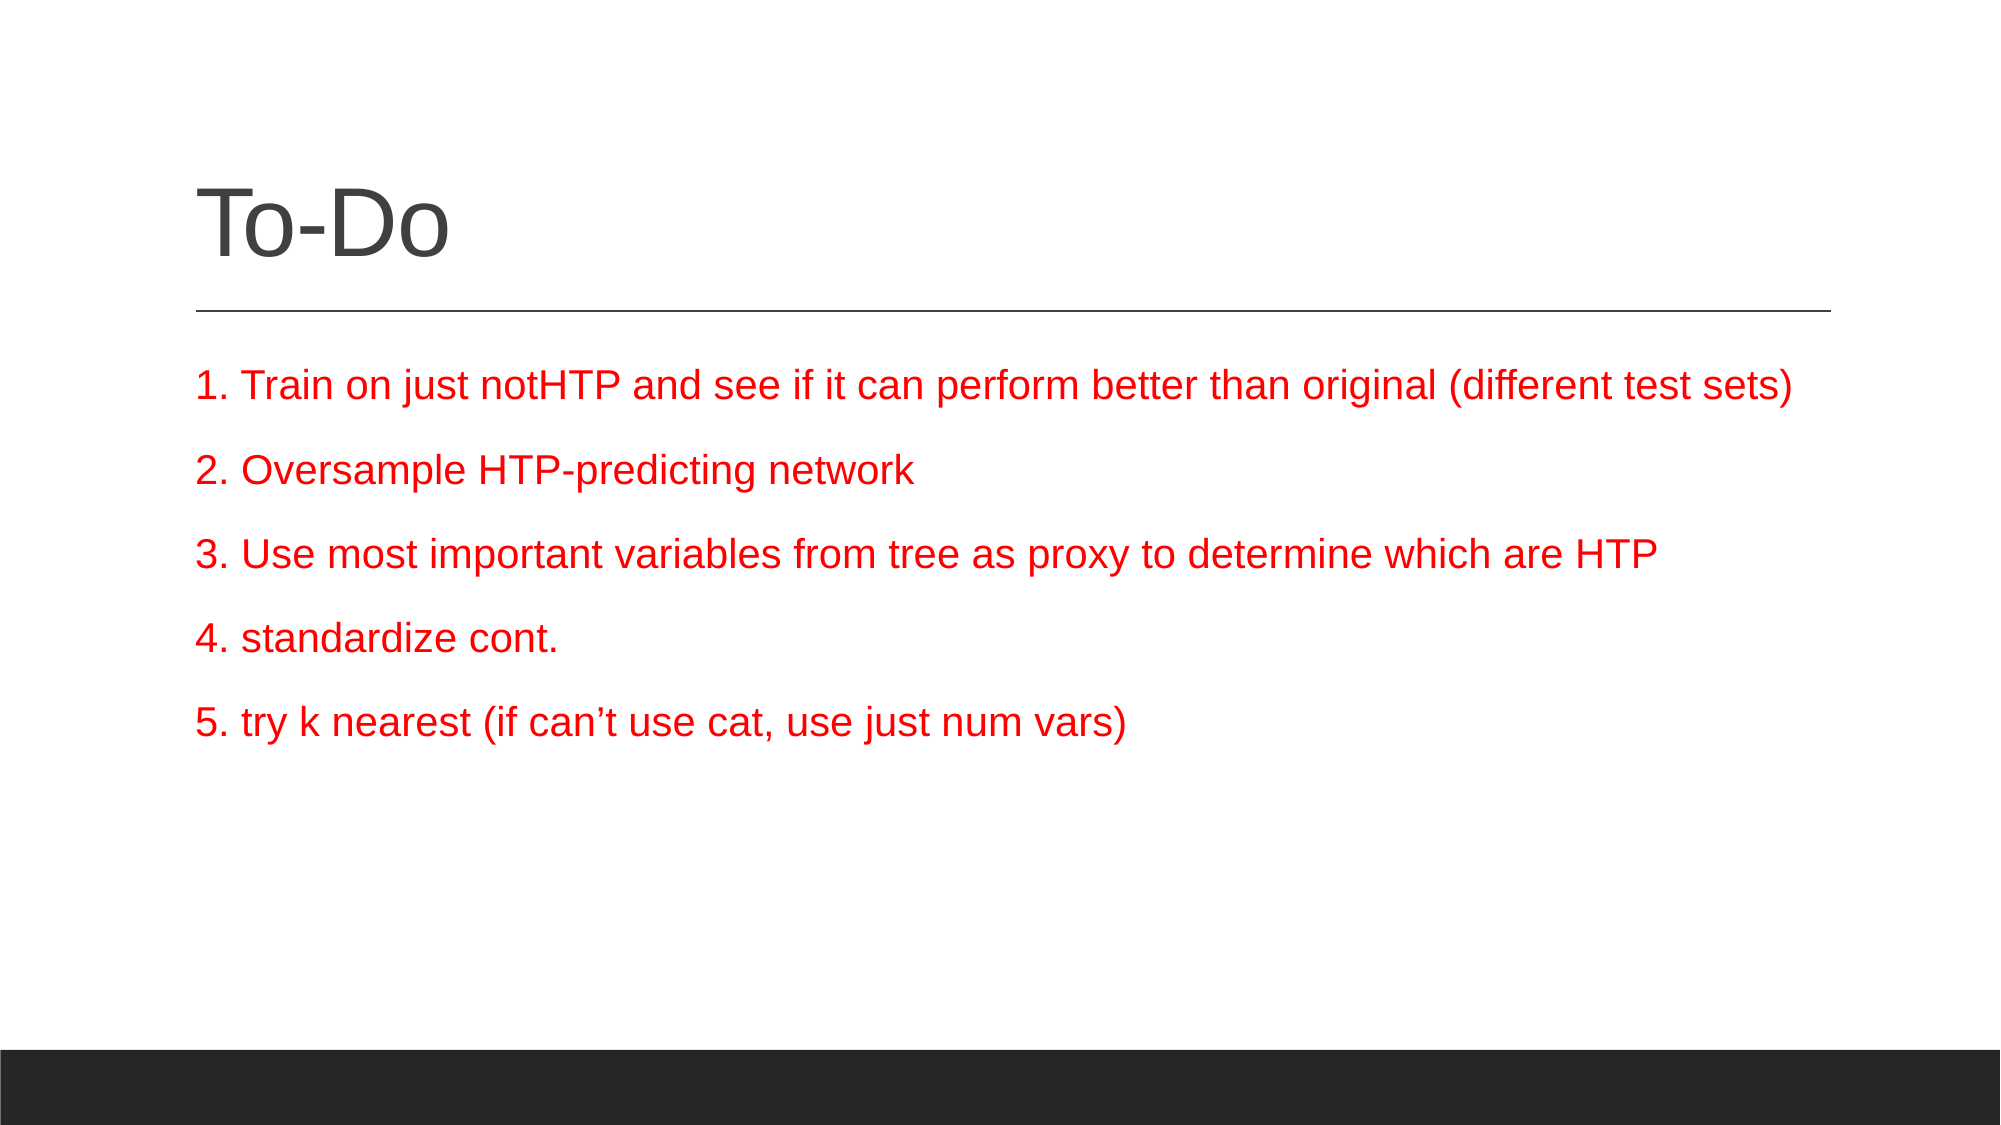

# To-Do
1. Train on just notHTP and see if it can perform better than original (different test sets)
2. Oversample HTP-predicting network
3. Use most important variables from tree as proxy to determine which are HTP
4. standardize cont.
5. try k nearest (if can’t use cat, use just num vars)